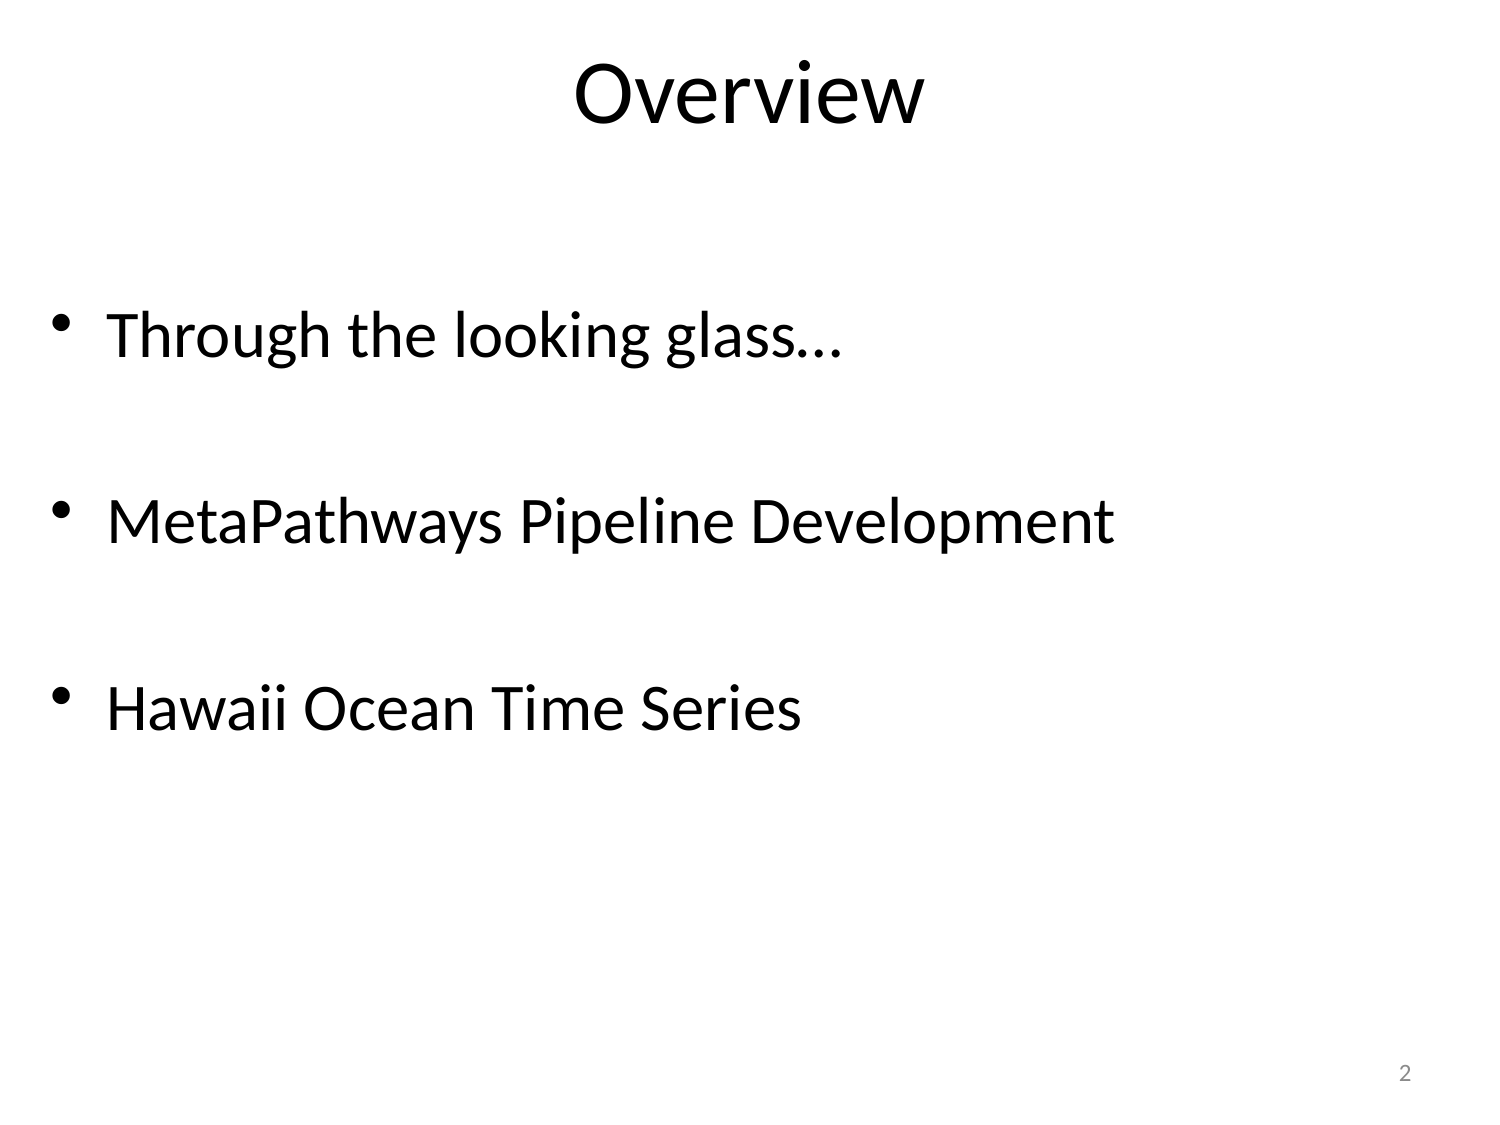

# Overview

Through the looking glass…

MetaPathways Pipeline Development

Hawaii Ocean Time Series

2